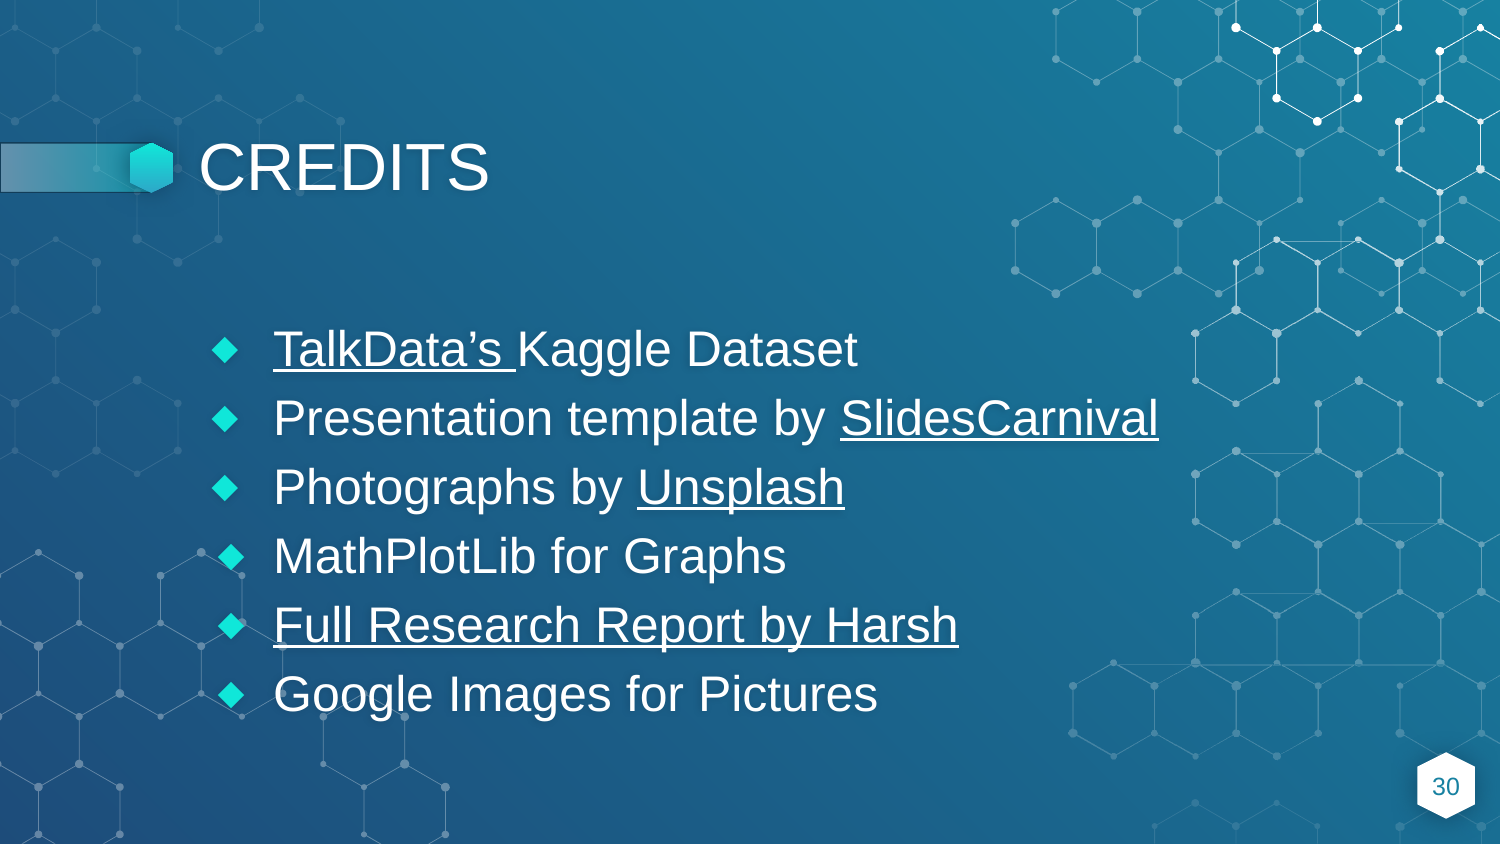

# CREDITS

TalkData’s Kaggle Dataset
Presentation template by SlidesCarnival
Photographs by Unsplash
MathPlotLib for Graphs
Full Research Report by Harsh
Google Images for Pictures
30